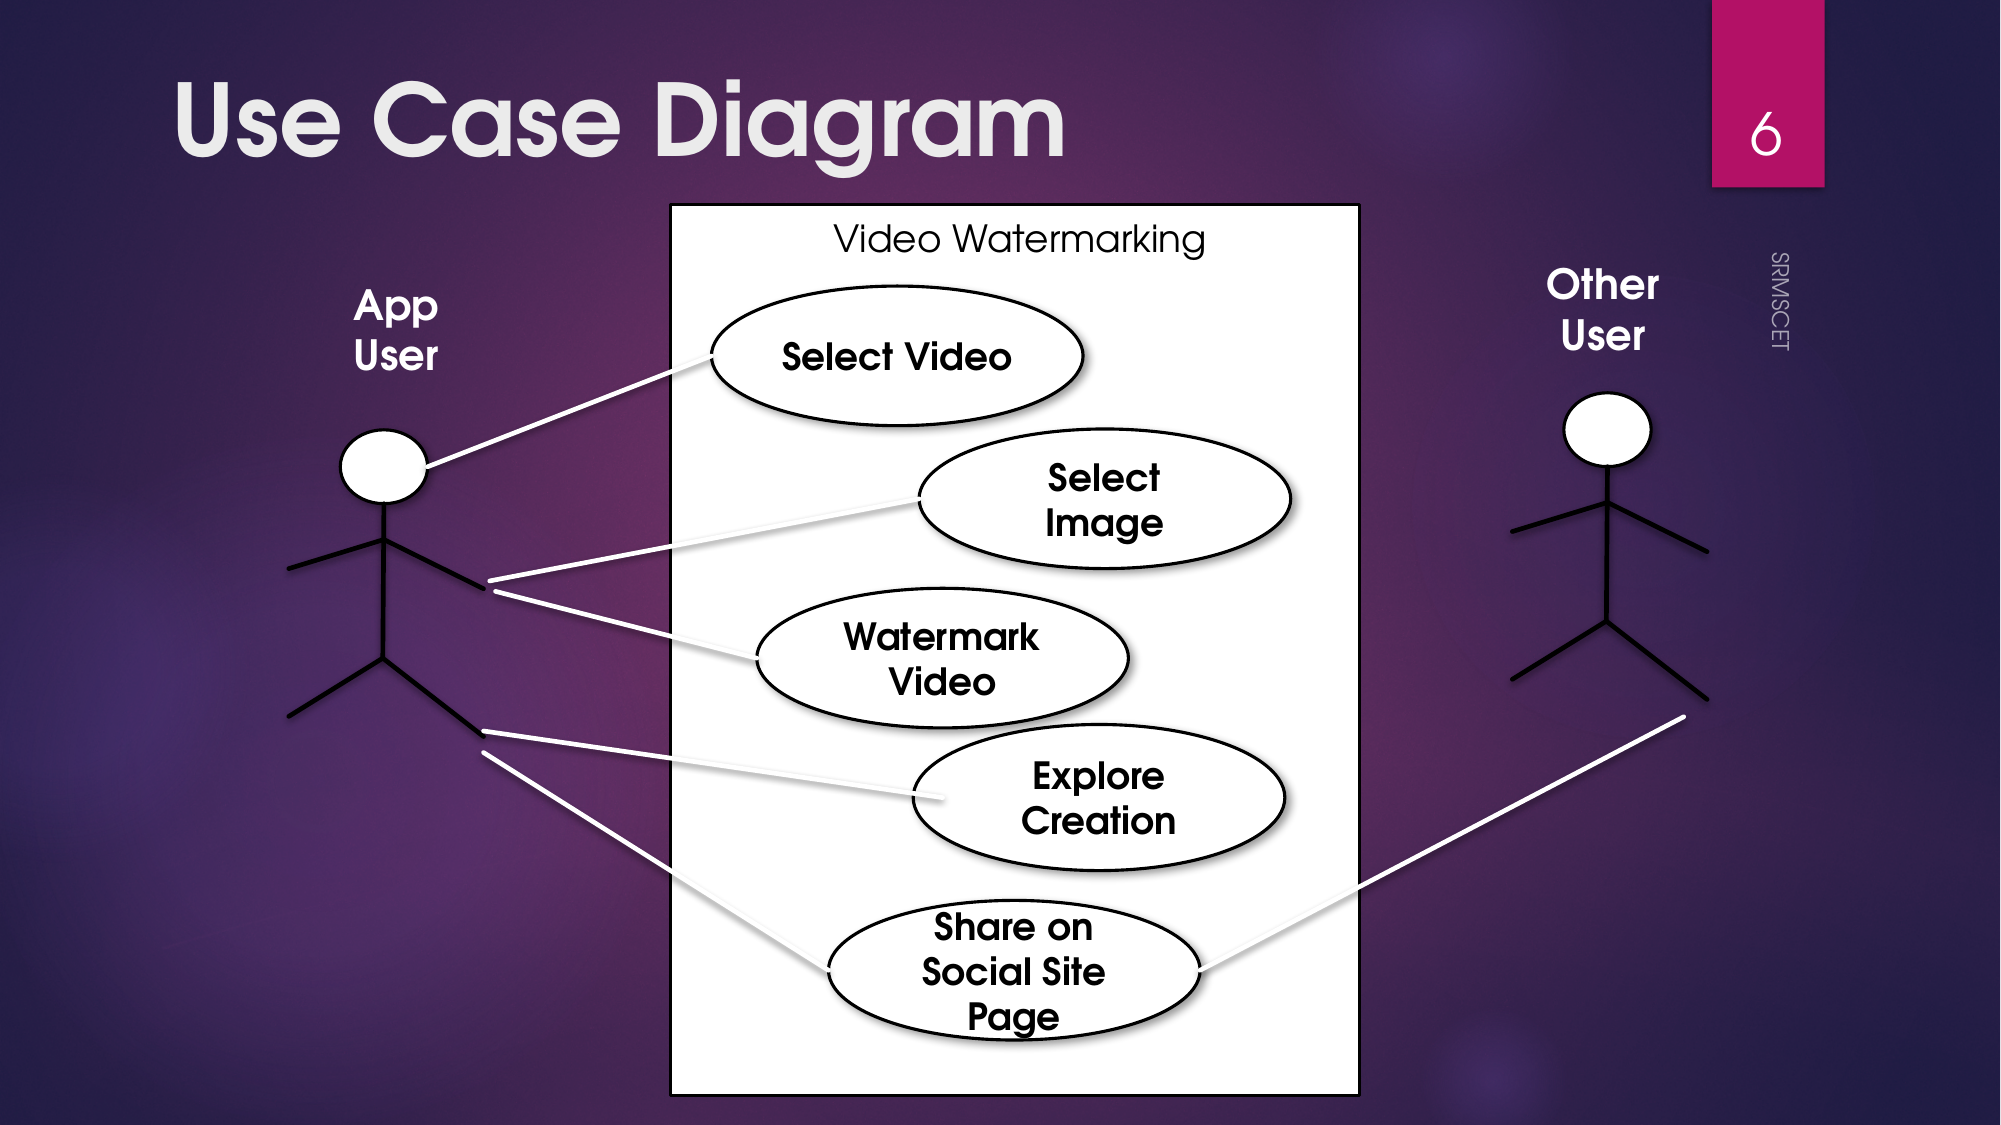

6
# Use Case Diagram

Video Watermarking
Other User
App User
Select Video

Select Image

SRMSCET
Watermark Video
Explore Creation
Share on Social Site Page